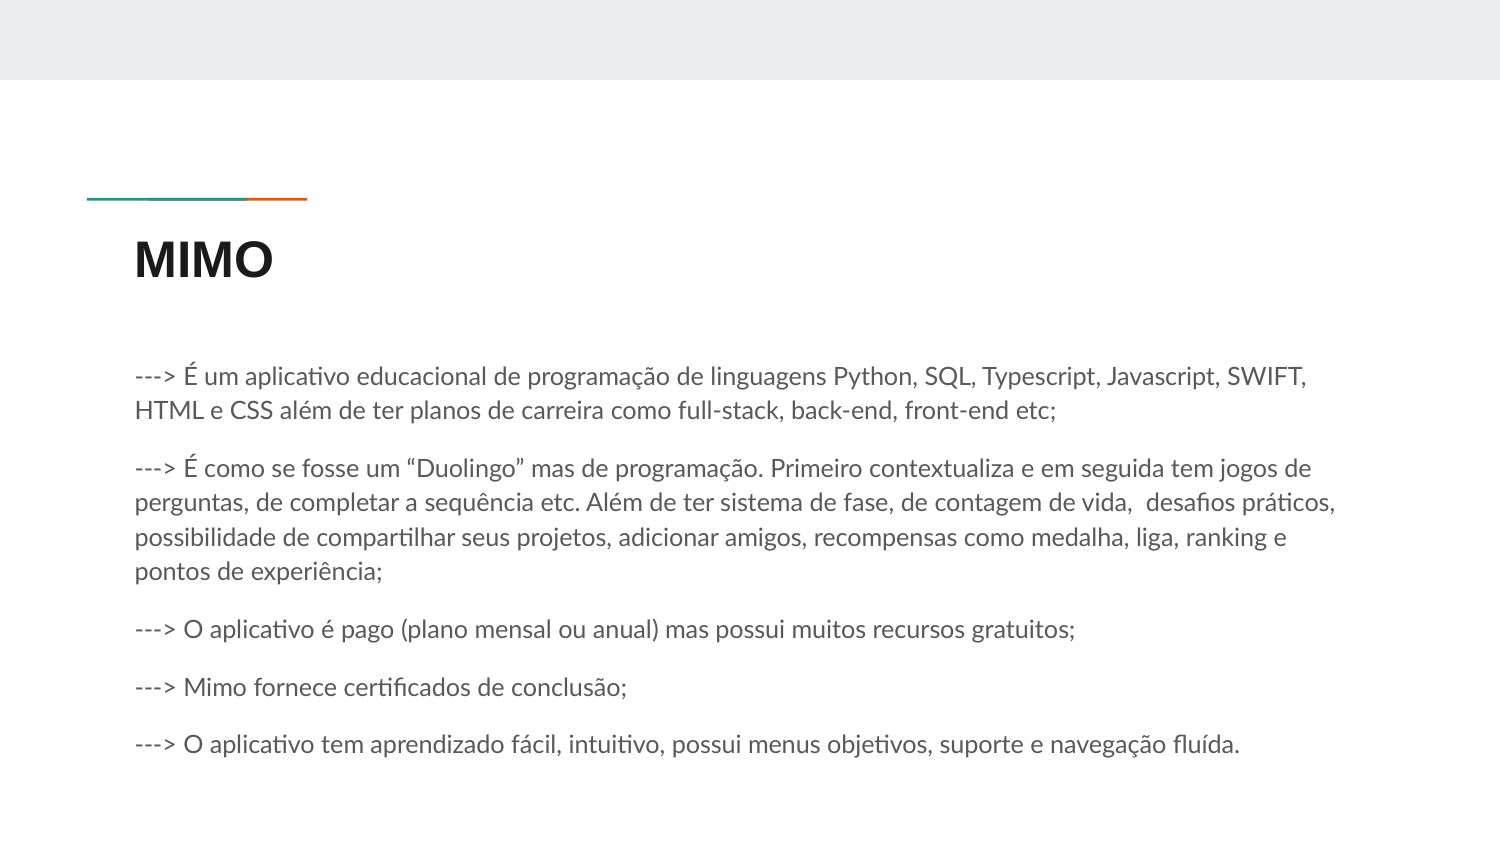

# MIMO
---> É um aplicativo educacional de programação de linguagens Python, SQL, Typescript, Javascript, SWIFT, HTML e CSS além de ter planos de carreira como full-stack, back-end, front-end etc;
---> É como se fosse um “Duolingo” mas de programação. Primeiro contextualiza e em seguida tem jogos de perguntas, de completar a sequência etc. Além de ter sistema de fase, de contagem de vida,  desafios práticos,  possibilidade de compartilhar seus projetos, adicionar amigos, recompensas como medalha, liga, ranking e pontos de experiência;
---> O aplicativo é pago (plano mensal ou anual) mas possui muitos recursos gratuitos;
---> Mimo fornece certificados de conclusão;
---> O aplicativo tem aprendizado fácil, intuitivo, possui menus objetivos, suporte e navegação fluída.